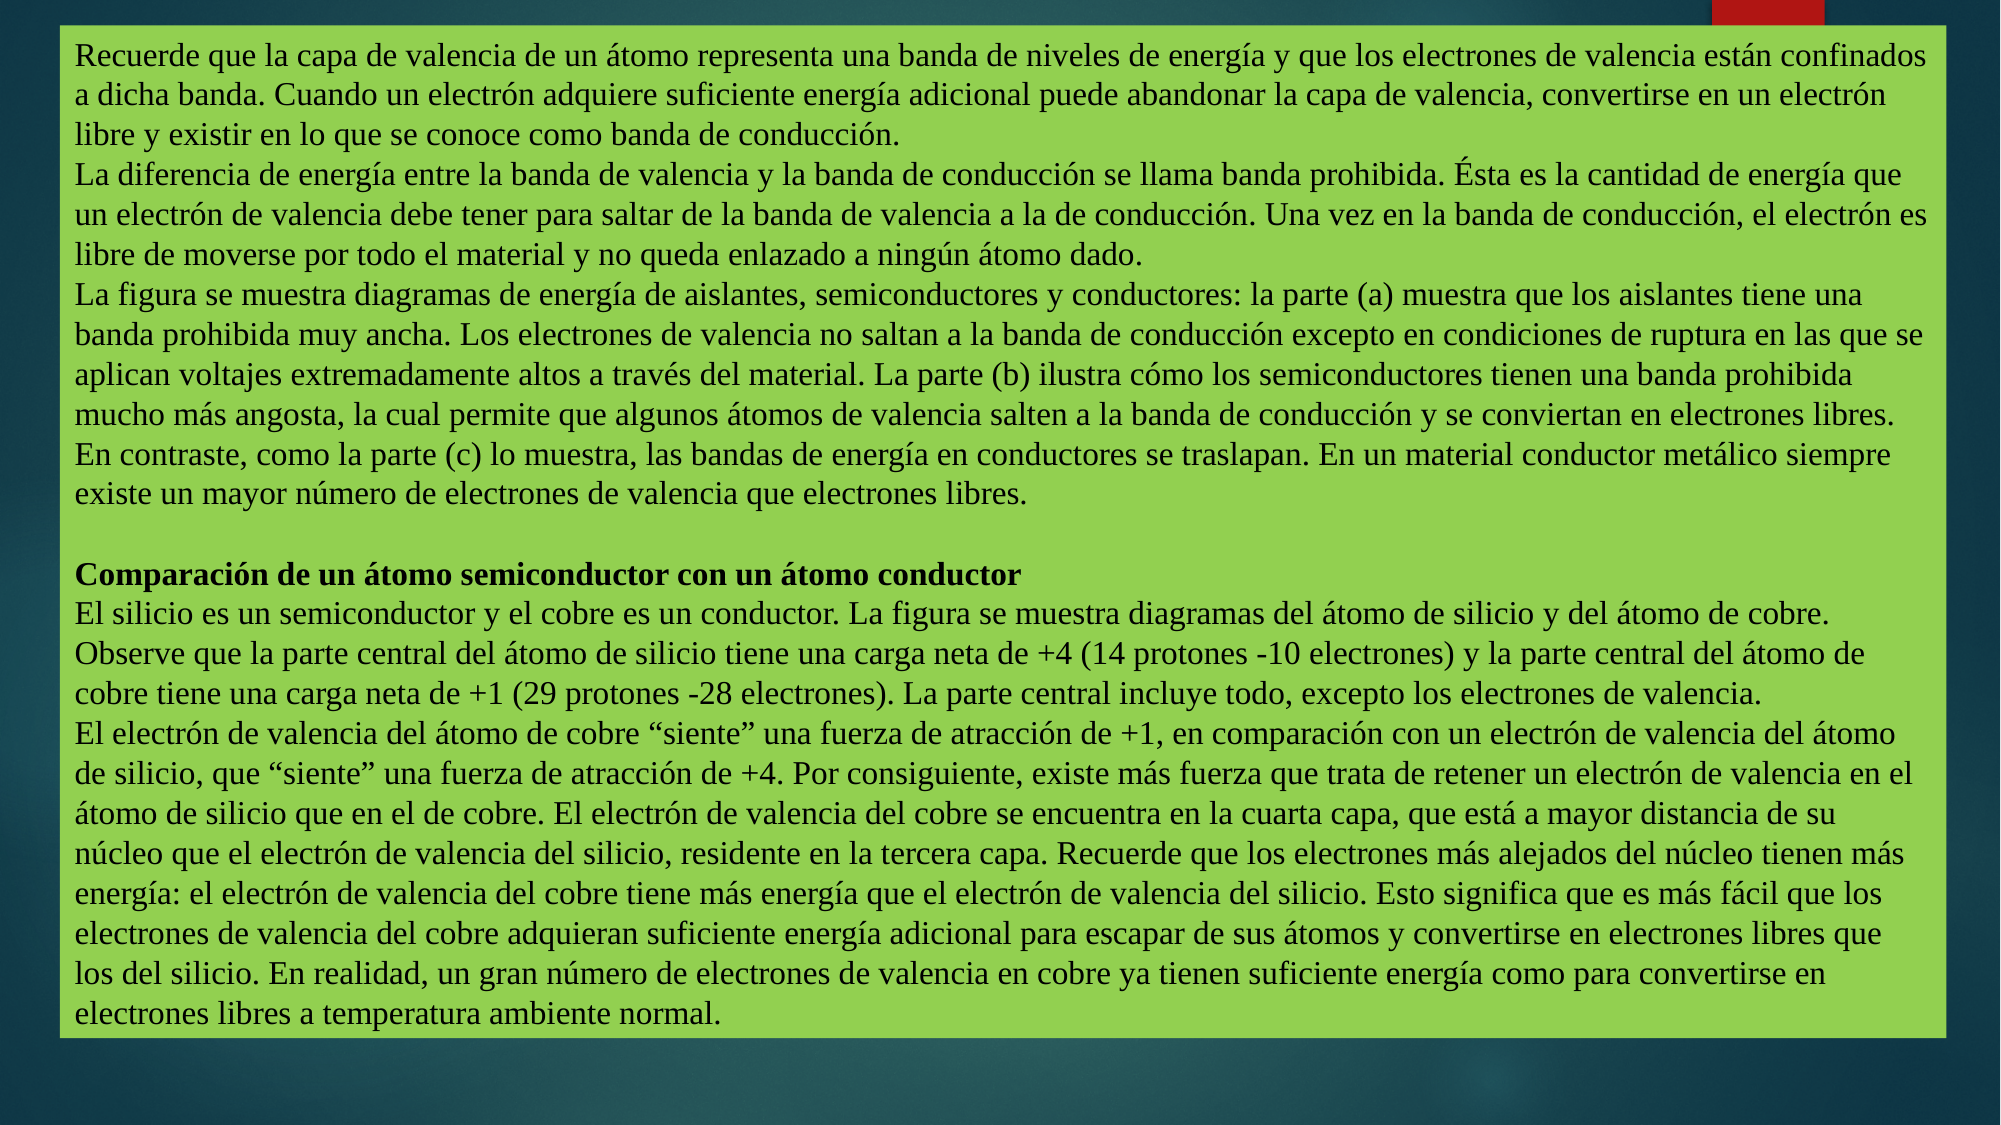

Recuerde que la capa de valencia de un átomo representa una banda de niveles de energía y que los electrones de valencia están confinados a dicha banda. Cuando un electrón adquiere suficiente energía adicional puede abandonar la capa de valencia, convertirse en un electrón libre y existir en lo que se conoce como banda de conducción.
La diferencia de energía entre la banda de valencia y la banda de conducción se llama banda prohibida. Ésta es la cantidad de energía que un electrón de valencia debe tener para saltar de la banda de valencia a la de conducción. Una vez en la banda de conducción, el electrón es libre de moverse por todo el material y no queda enlazado a ningún átomo dado.
La figura se muestra diagramas de energía de aislantes, semiconductores y conductores: la parte (a) muestra que los aislantes tiene una banda prohibida muy ancha. Los electrones de valencia no saltan a la banda de conducción excepto en condiciones de ruptura en las que se aplican voltajes extremadamente altos a través del material. La parte (b) ilustra cómo los semiconductores tienen una banda prohibida mucho más angosta, la cual permite que algunos átomos de valencia salten a la banda de conducción y se conviertan en electrones libres. En contraste, como la parte (c) lo muestra, las bandas de energía en conductores se traslapan. En un material conductor metálico siempre existe un mayor número de electrones de valencia que electrones libres.

Comparación de un átomo semiconductor con un átomo conductor
El silicio es un semiconductor y el cobre es un conductor. La figura se muestra diagramas del átomo de silicio y del átomo de cobre. Observe que la parte central del átomo de silicio tiene una carga neta de +4 (14 protones -10 electrones) y la parte central del átomo de cobre tiene una carga neta de +1 (29 protones -28 electrones). La parte central incluye todo, excepto los electrones de valencia.
El electrón de valencia del átomo de cobre “siente” una fuerza de atracción de +1, en comparación con un electrón de valencia del átomo de silicio, que “siente” una fuerza de atracción de +4. Por consiguiente, existe más fuerza que trata de retener un electrón de valencia en el átomo de silicio que en el de cobre. El electrón de valencia del cobre se encuentra en la cuarta capa, que está a mayor distancia de su núcleo que el electrón de valencia del silicio, residente en la tercera capa. Recuerde que los electrones más alejados del núcleo tienen más energía: el electrón de valencia del cobre tiene más energía que el electrón de valencia del silicio. Esto significa que es más fácil que los electrones de valencia del cobre adquieran suficiente energía adicional para escapar de sus átomos y convertirse en electrones libres que los del silicio. En realidad, un gran número de electrones de valencia en cobre ya tienen suficiente energía como para convertirse en electrones libres a temperatura ambiente normal.